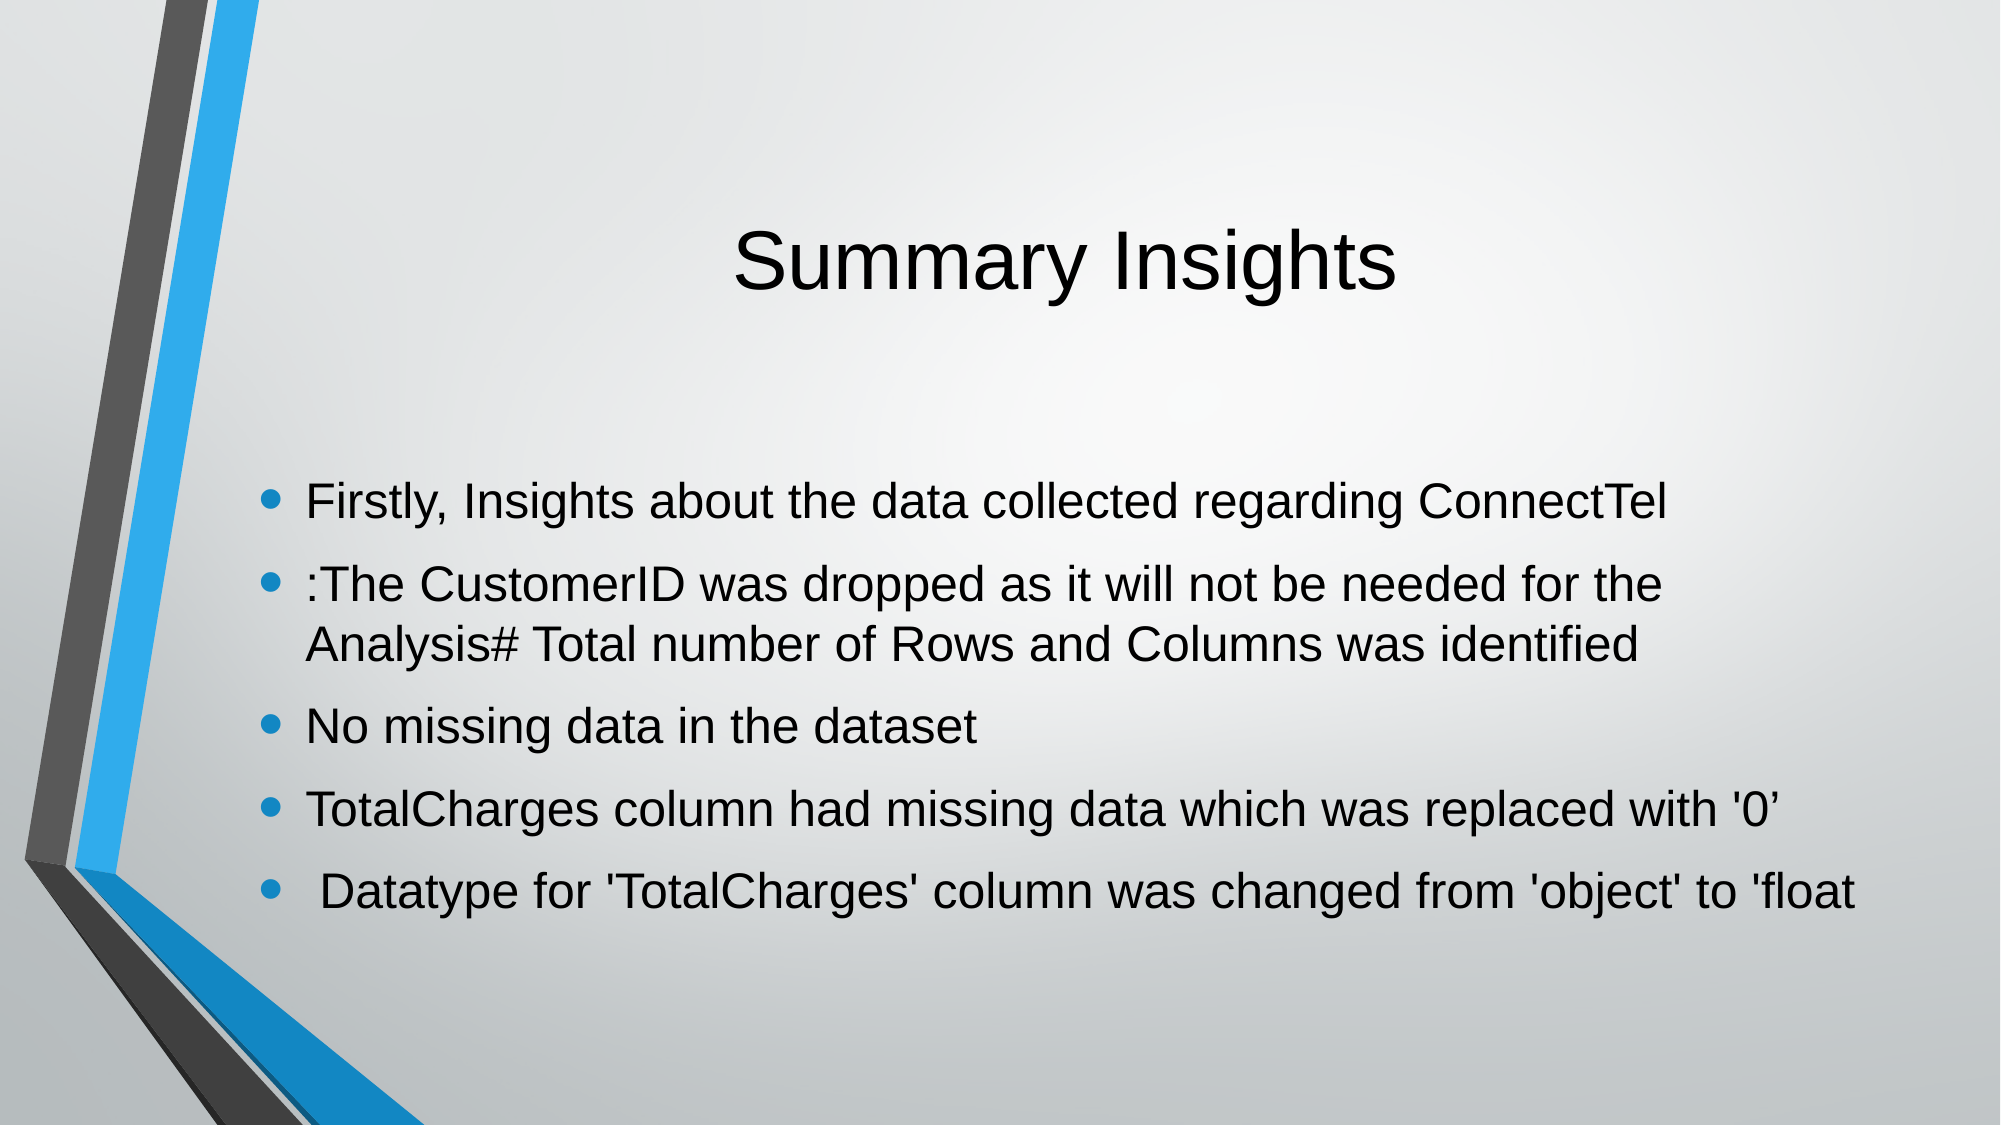

# Summary Insights
Firstly, Insights about the data collected regarding ConnectTel
:The CustomerID was dropped as it will not be needed for the Analysis# Total number of Rows and Columns was identified
No missing data in the dataset
TotalCharges column had missing data which was replaced with '0’
 Datatype for 'TotalCharges' column was changed from 'object' to 'float